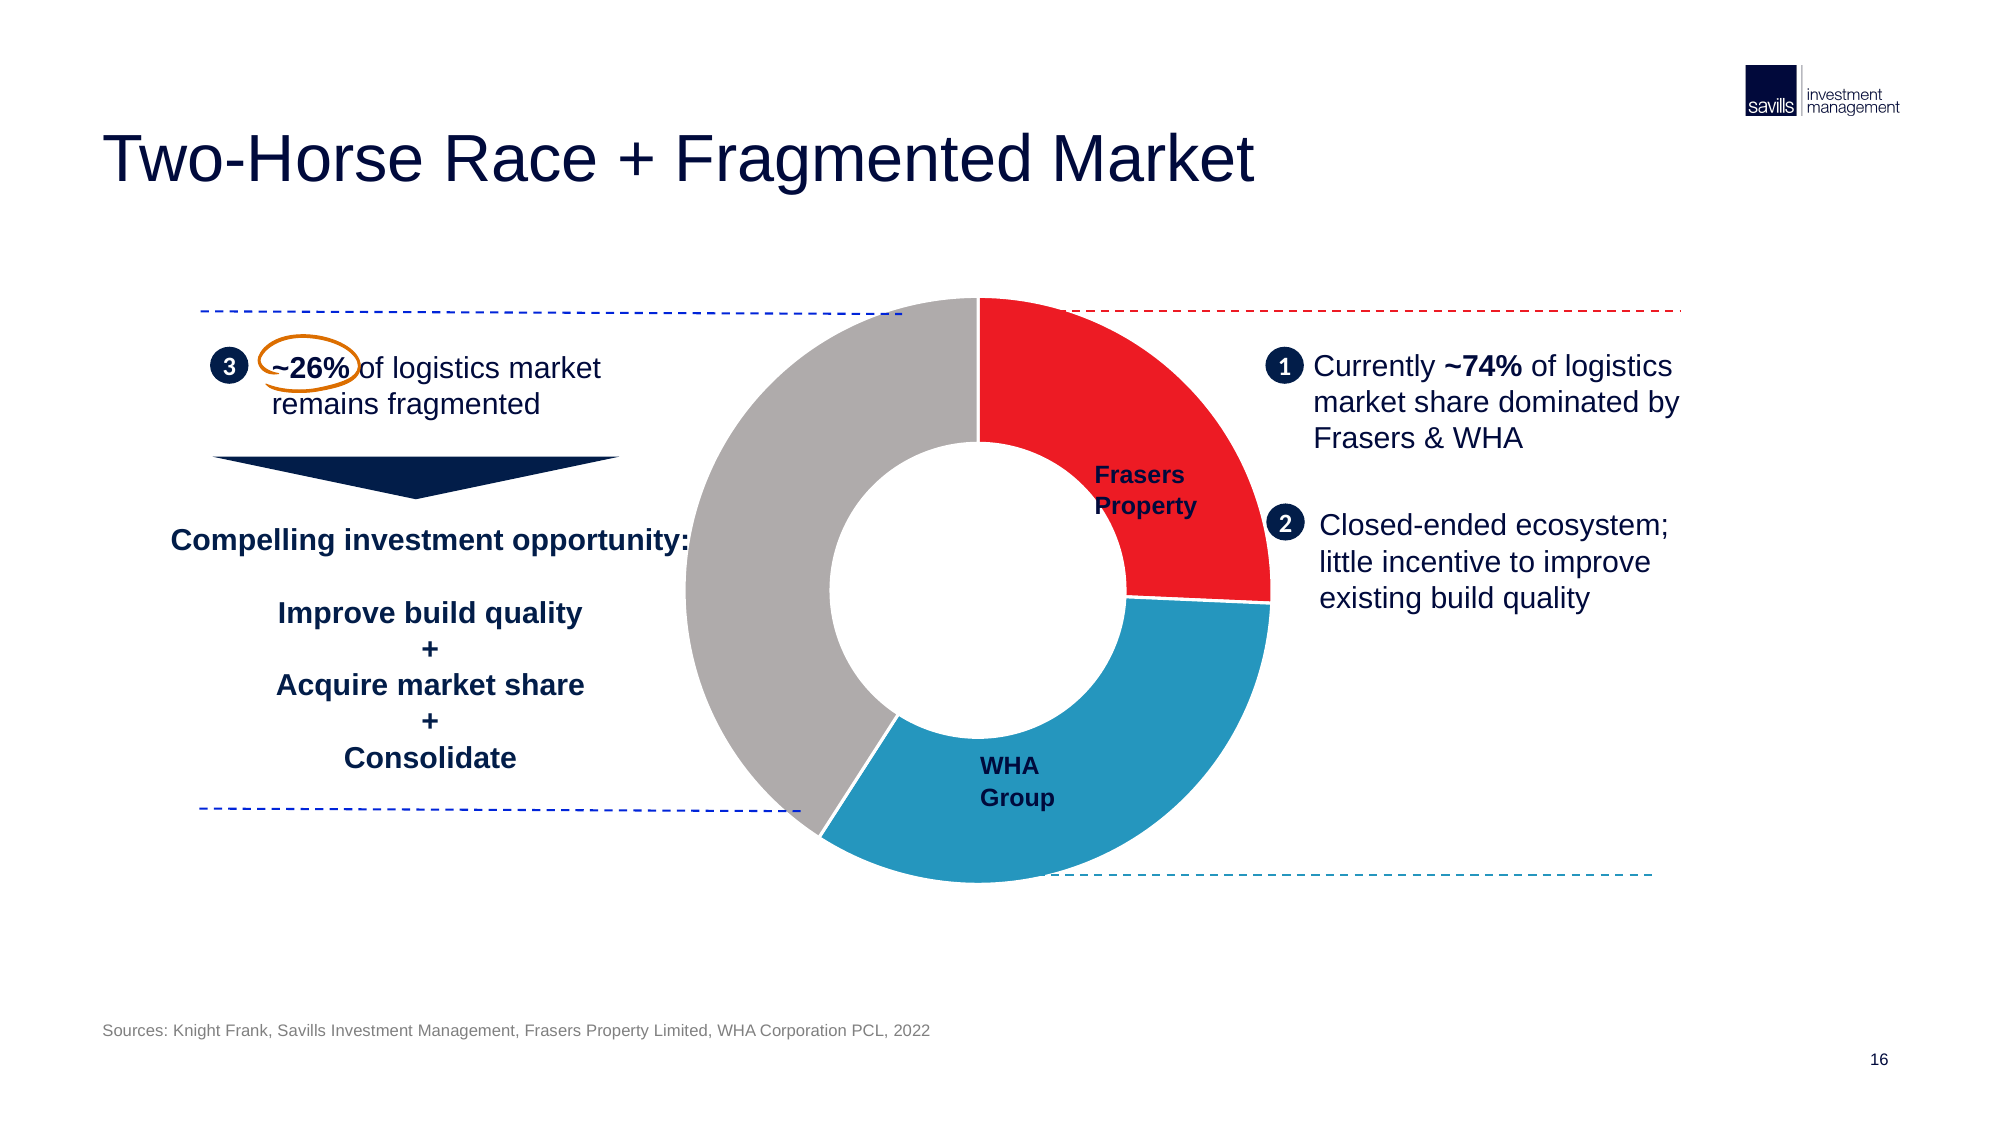

# Two-Horse Race + Fragmented Market

### Chart

| Category |  |
|---|---|
Currently ~74% of logistics market share dominated by Frasers & WHA

~26% of logistics market remains fragmented
3
1

Frasers Property
Closed-ended ecosystem;
little incentive to improve existing build quality
2
Compelling investment opportunity:

Improve build quality
+
Acquire market share
+
Consolidate

Attractive
WHA
Group
Sources: Knight Frank, Savills Investment Management, Frasers Property Limited, WHA Corporation PCL, 2022
16